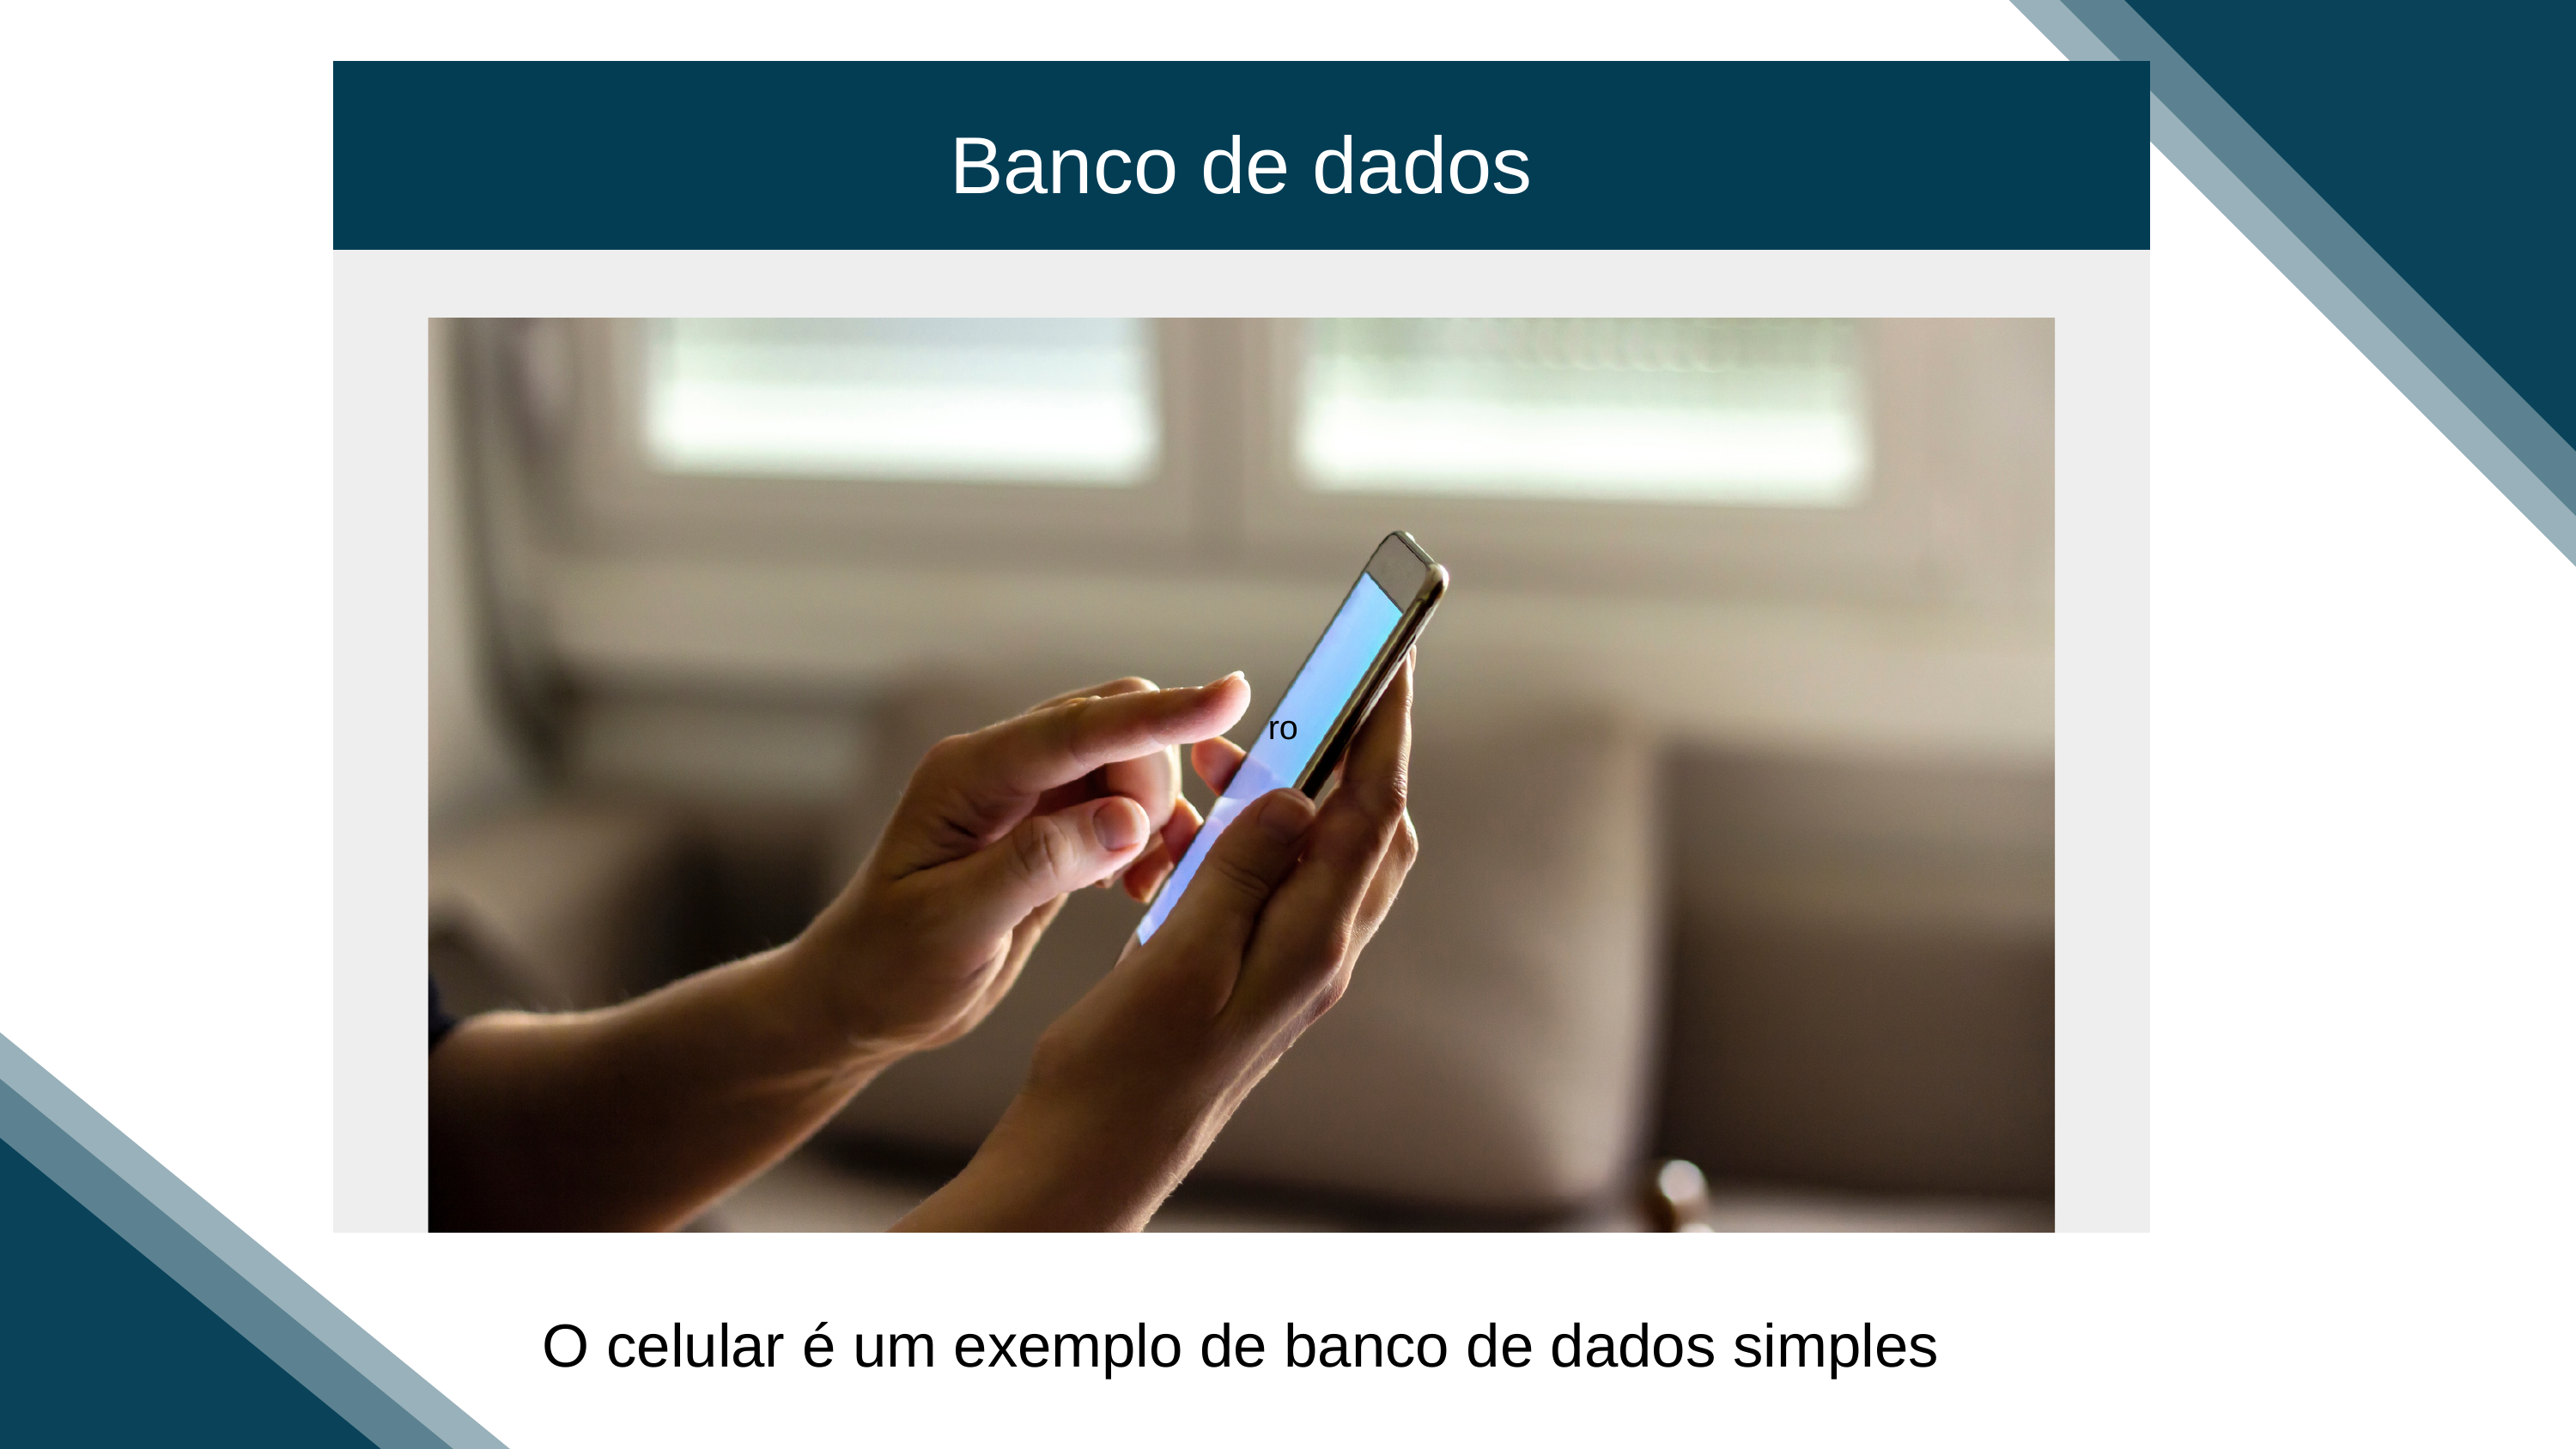

Banco de dados

ro

O celular é um exemplo de banco de dados simples